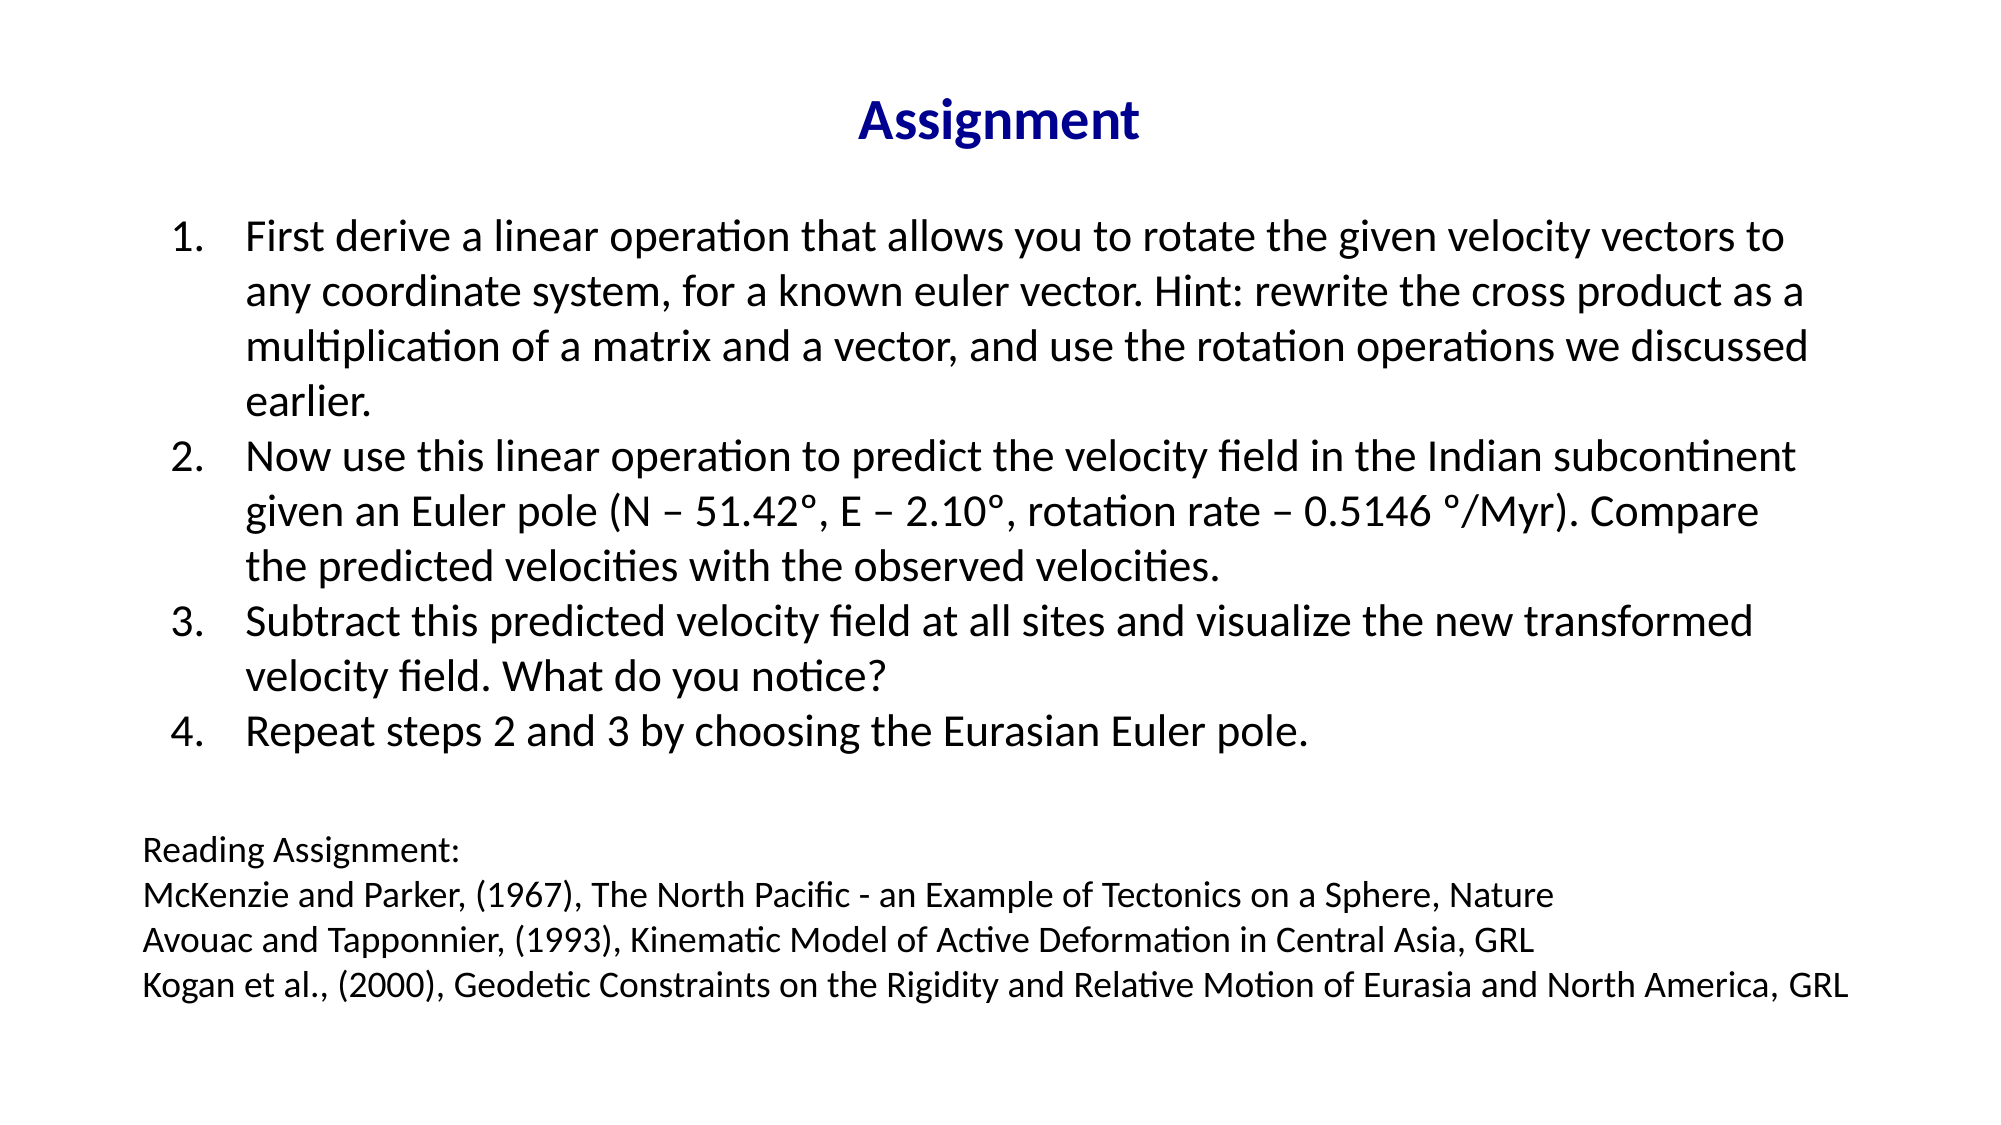

Assignment
First derive a linear operation that allows you to rotate the given velocity vectors to any coordinate system, for a known euler vector. Hint: rewrite the cross product as a multiplication of a matrix and a vector, and use the rotation operations we discussed earlier.
Now use this linear operation to predict the velocity field in the Indian subcontinent given an Euler pole (N – 51.42º, E – 2.10º, rotation rate – 0.5146 º/Myr). Compare the predicted velocities with the observed velocities.
Subtract this predicted velocity field at all sites and visualize the new transformed velocity field. What do you notice?
Repeat steps 2 and 3 by choosing the Eurasian Euler pole.
Reading Assignment:
McKenzie and Parker, (1967), The North Pacific - an Example of Tectonics on a Sphere, Nature
Avouac and Tapponnier, (1993), Kinematic Model of Active Deformation in Central Asia, GRL
Kogan et al., (2000), Geodetic Constraints on the Rigidity and Relative Motion of Eurasia and North America, GRL